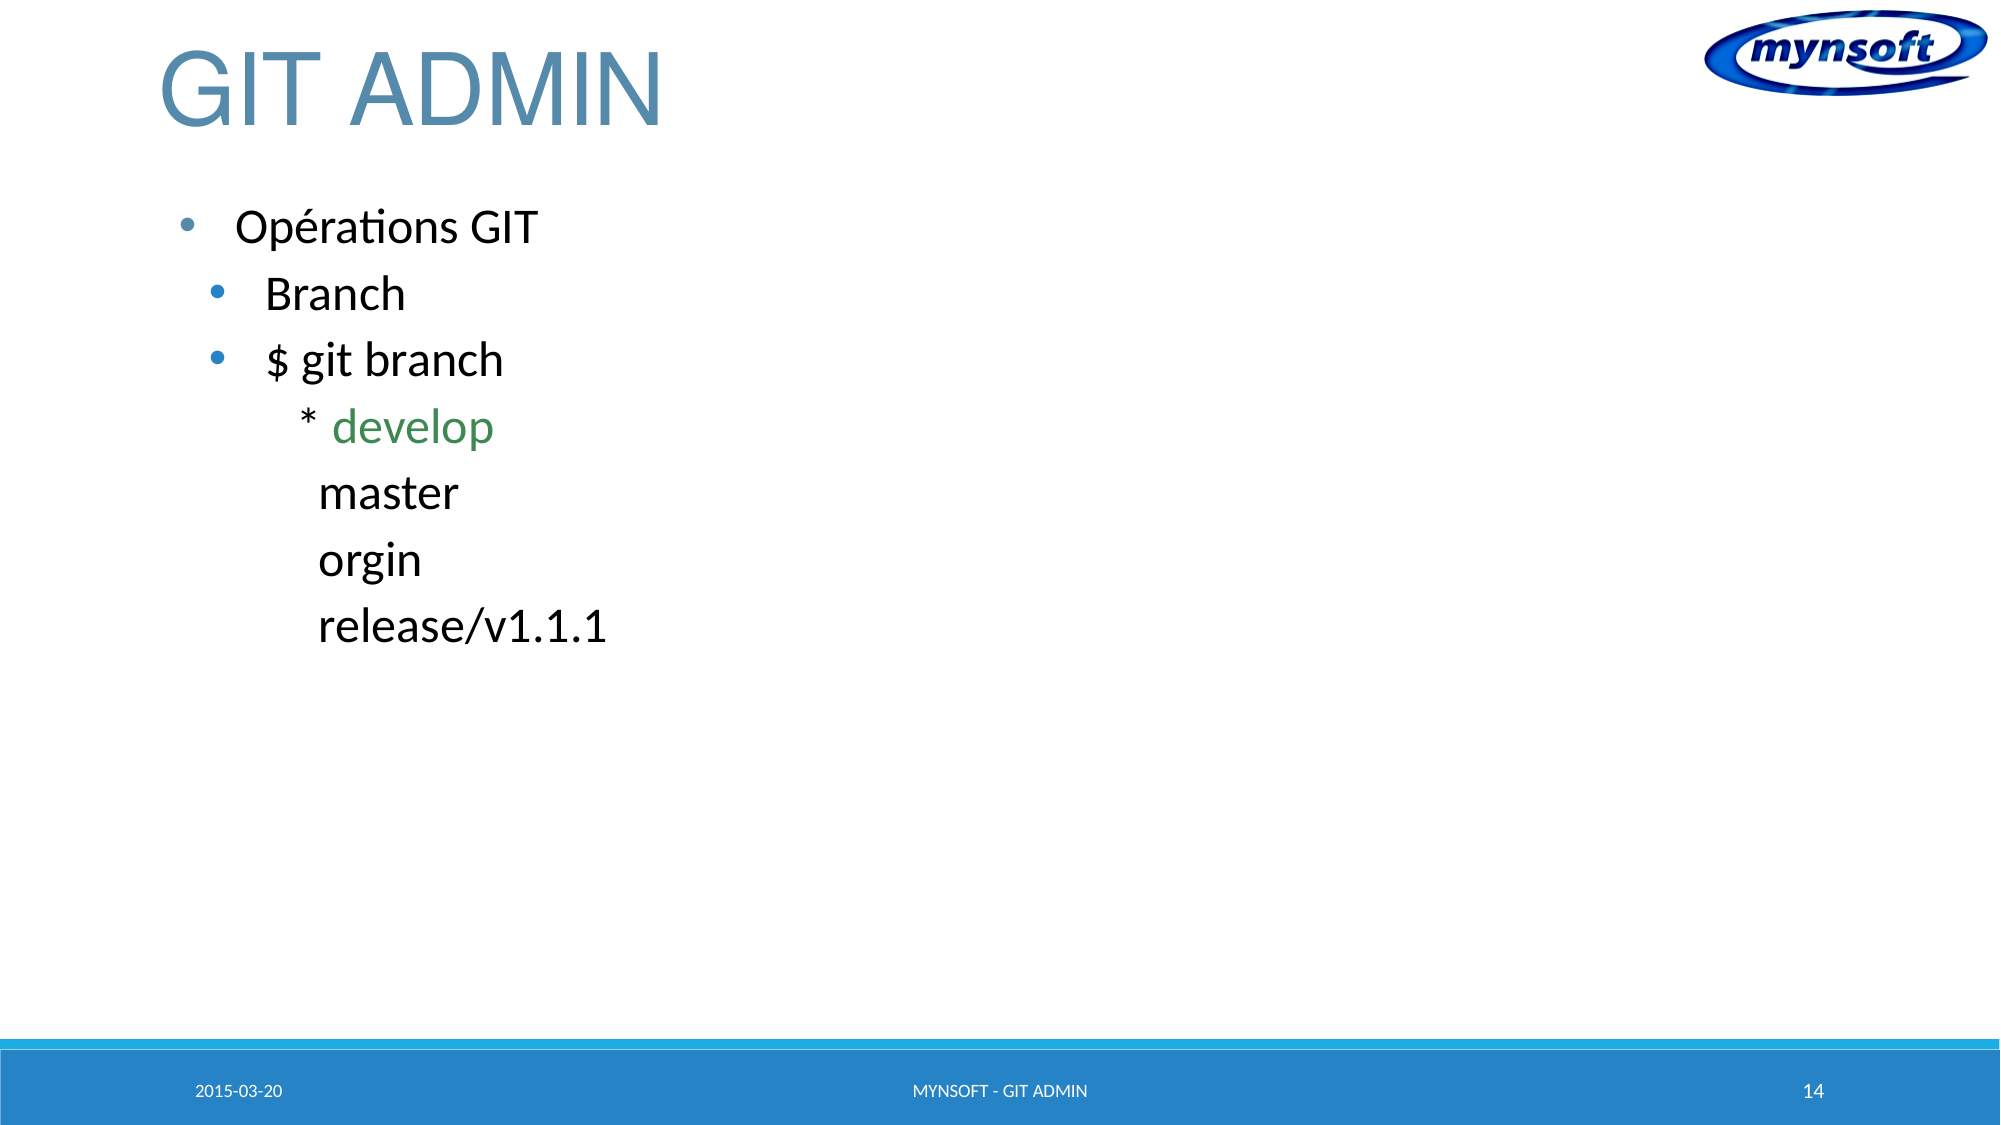

# GIT ADMIN
Opérations GIT
Branch
$ git branch
* develop
  master
  orgin
  release/v1.1.1
2015-03-20
MYNSOFT - GIT ADMIN
14